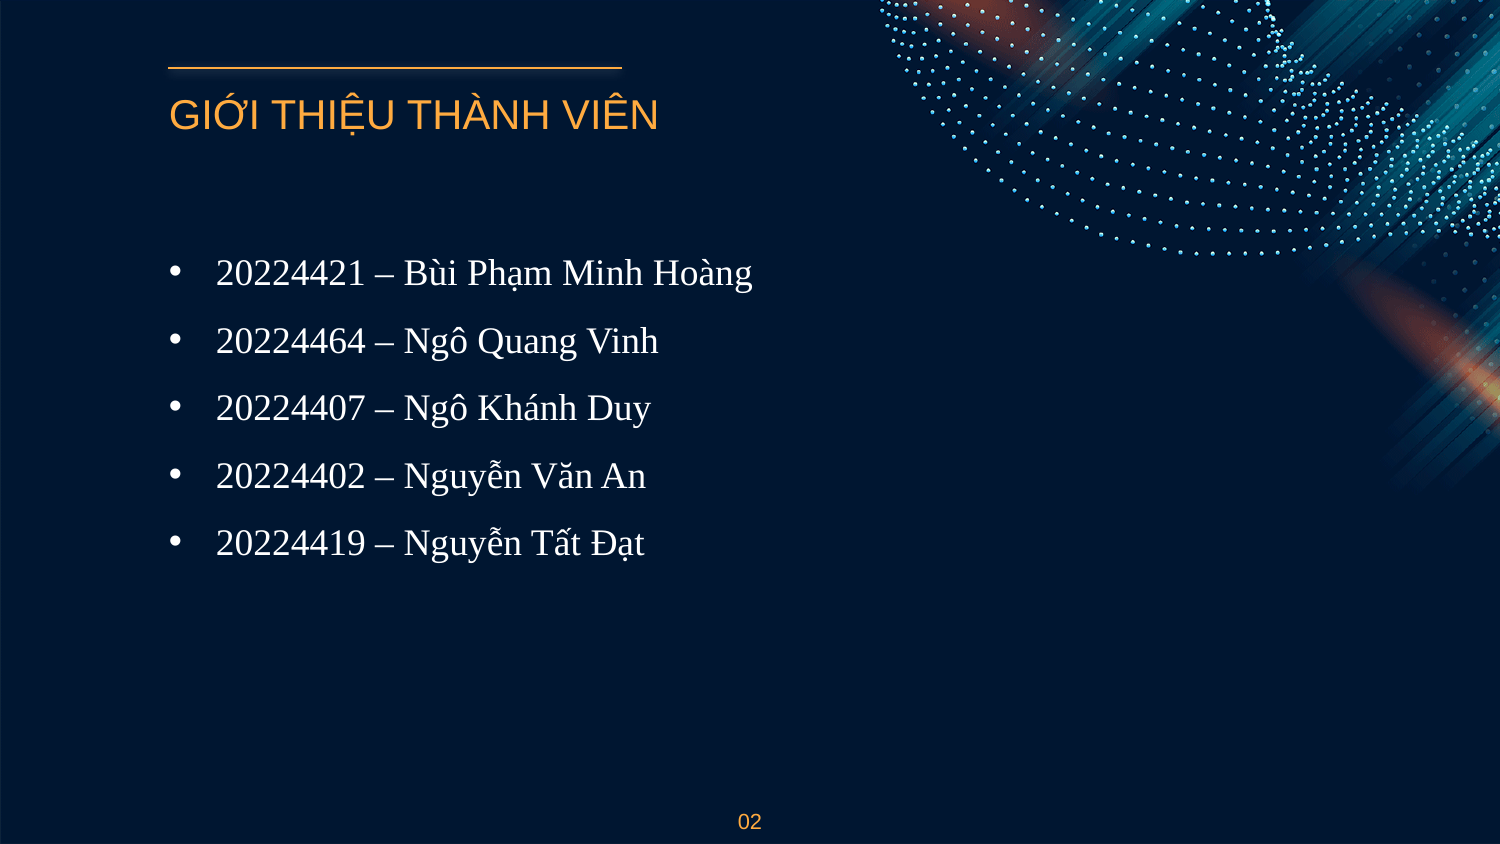

# GIỚI THIỆU THÀNH VIÊN
20224421 – Bùi Phạm Minh Hoàng
20224464 – Ngô Quang Vinh
20224407 – Ngô Khánh Duy
20224402 – Nguyễn Văn An
20224419 – Nguyễn Tất Đạt

02